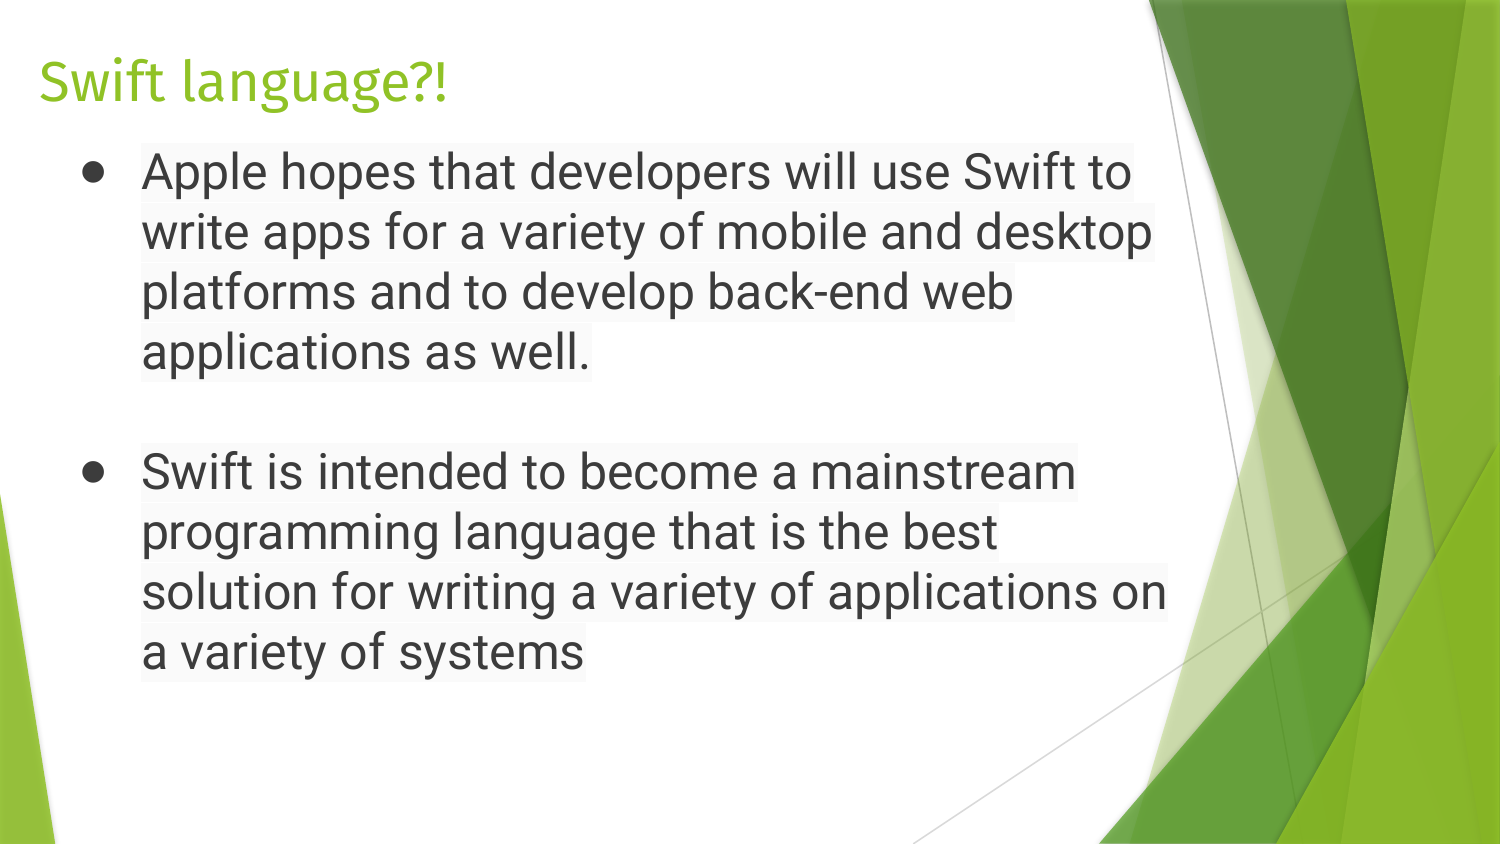

# Swift language?!
Apple hopes that developers will use Swift to write apps for a variety of mobile and desktop platforms and to develop back-end web applications as well.

Swift is intended to become a mainstream programming language that is the best solution for writing a variety of applications on a variety of systems